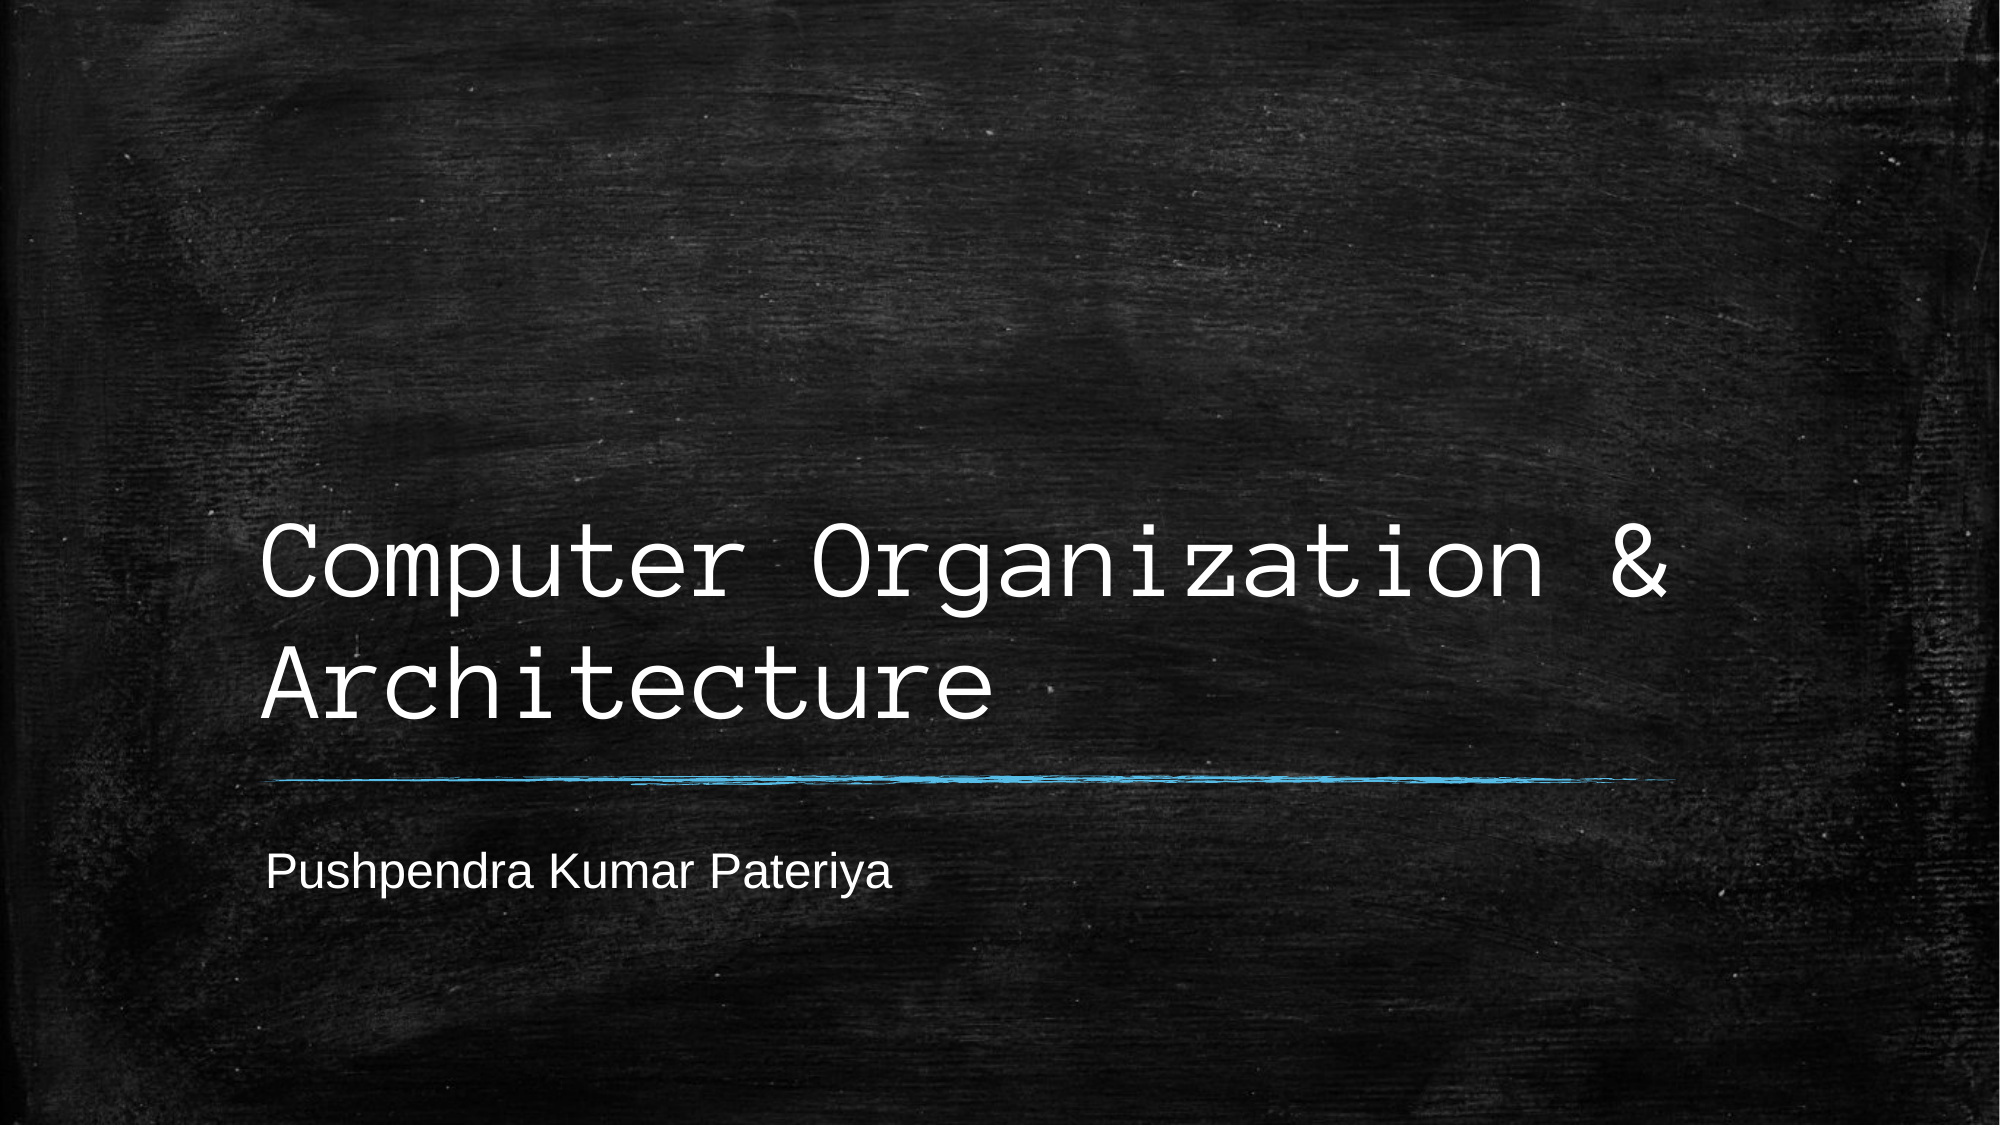

# Computer Organization & Architecture
Pushpendra Kumar Pateriya